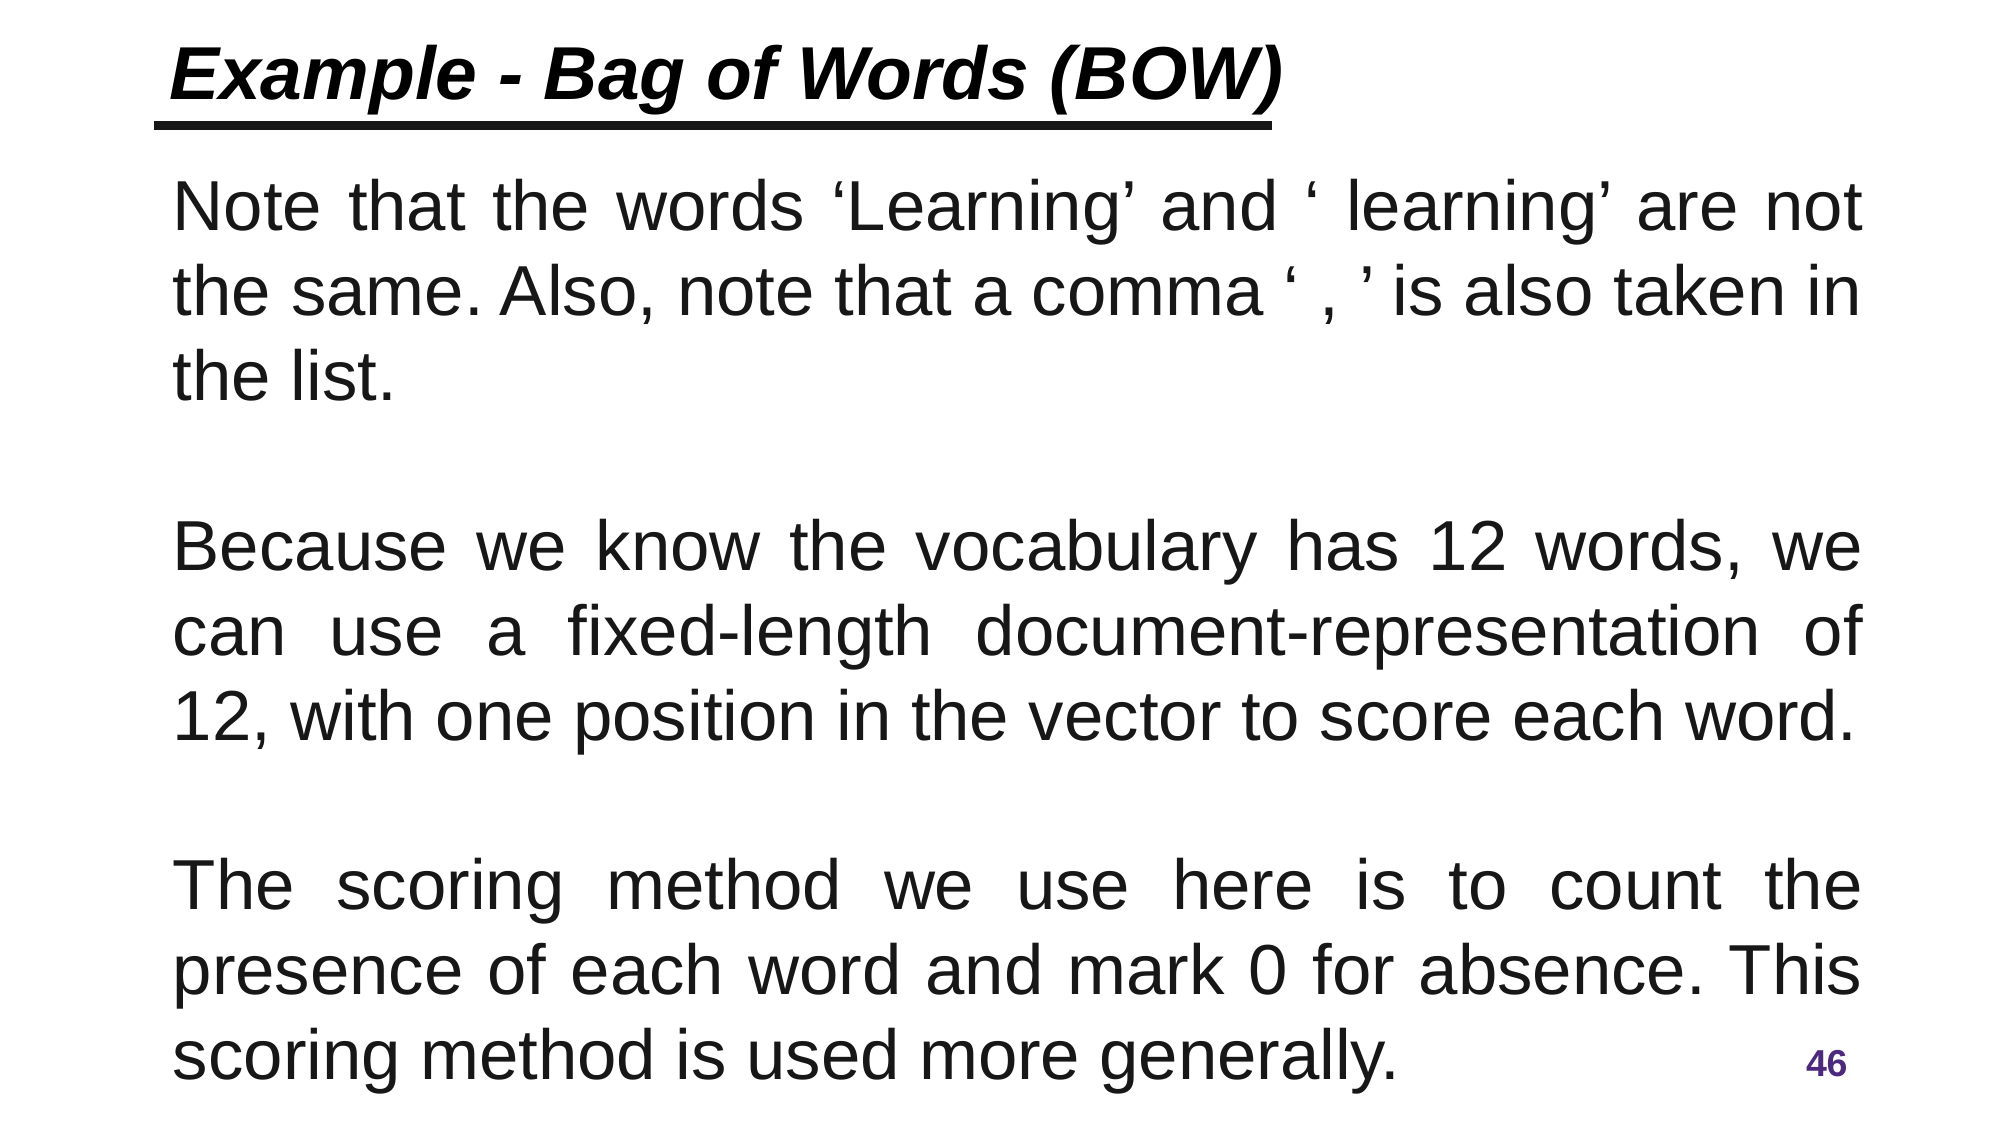

# Example - Bag of Words (BOW)
Note that the words ‘Learning’ and ‘ learning’ are not the same. Also, note that a comma ‘ , ’ is also taken in the list.

Because we know the vocabulary has 12 words, we can use a fixed-length document-representation of 12, with one position in the vector to score each word.

The scoring method we use here is to count the presence of each word and mark 0 for absence. This scoring method is used more generally.
Myth
Outcome